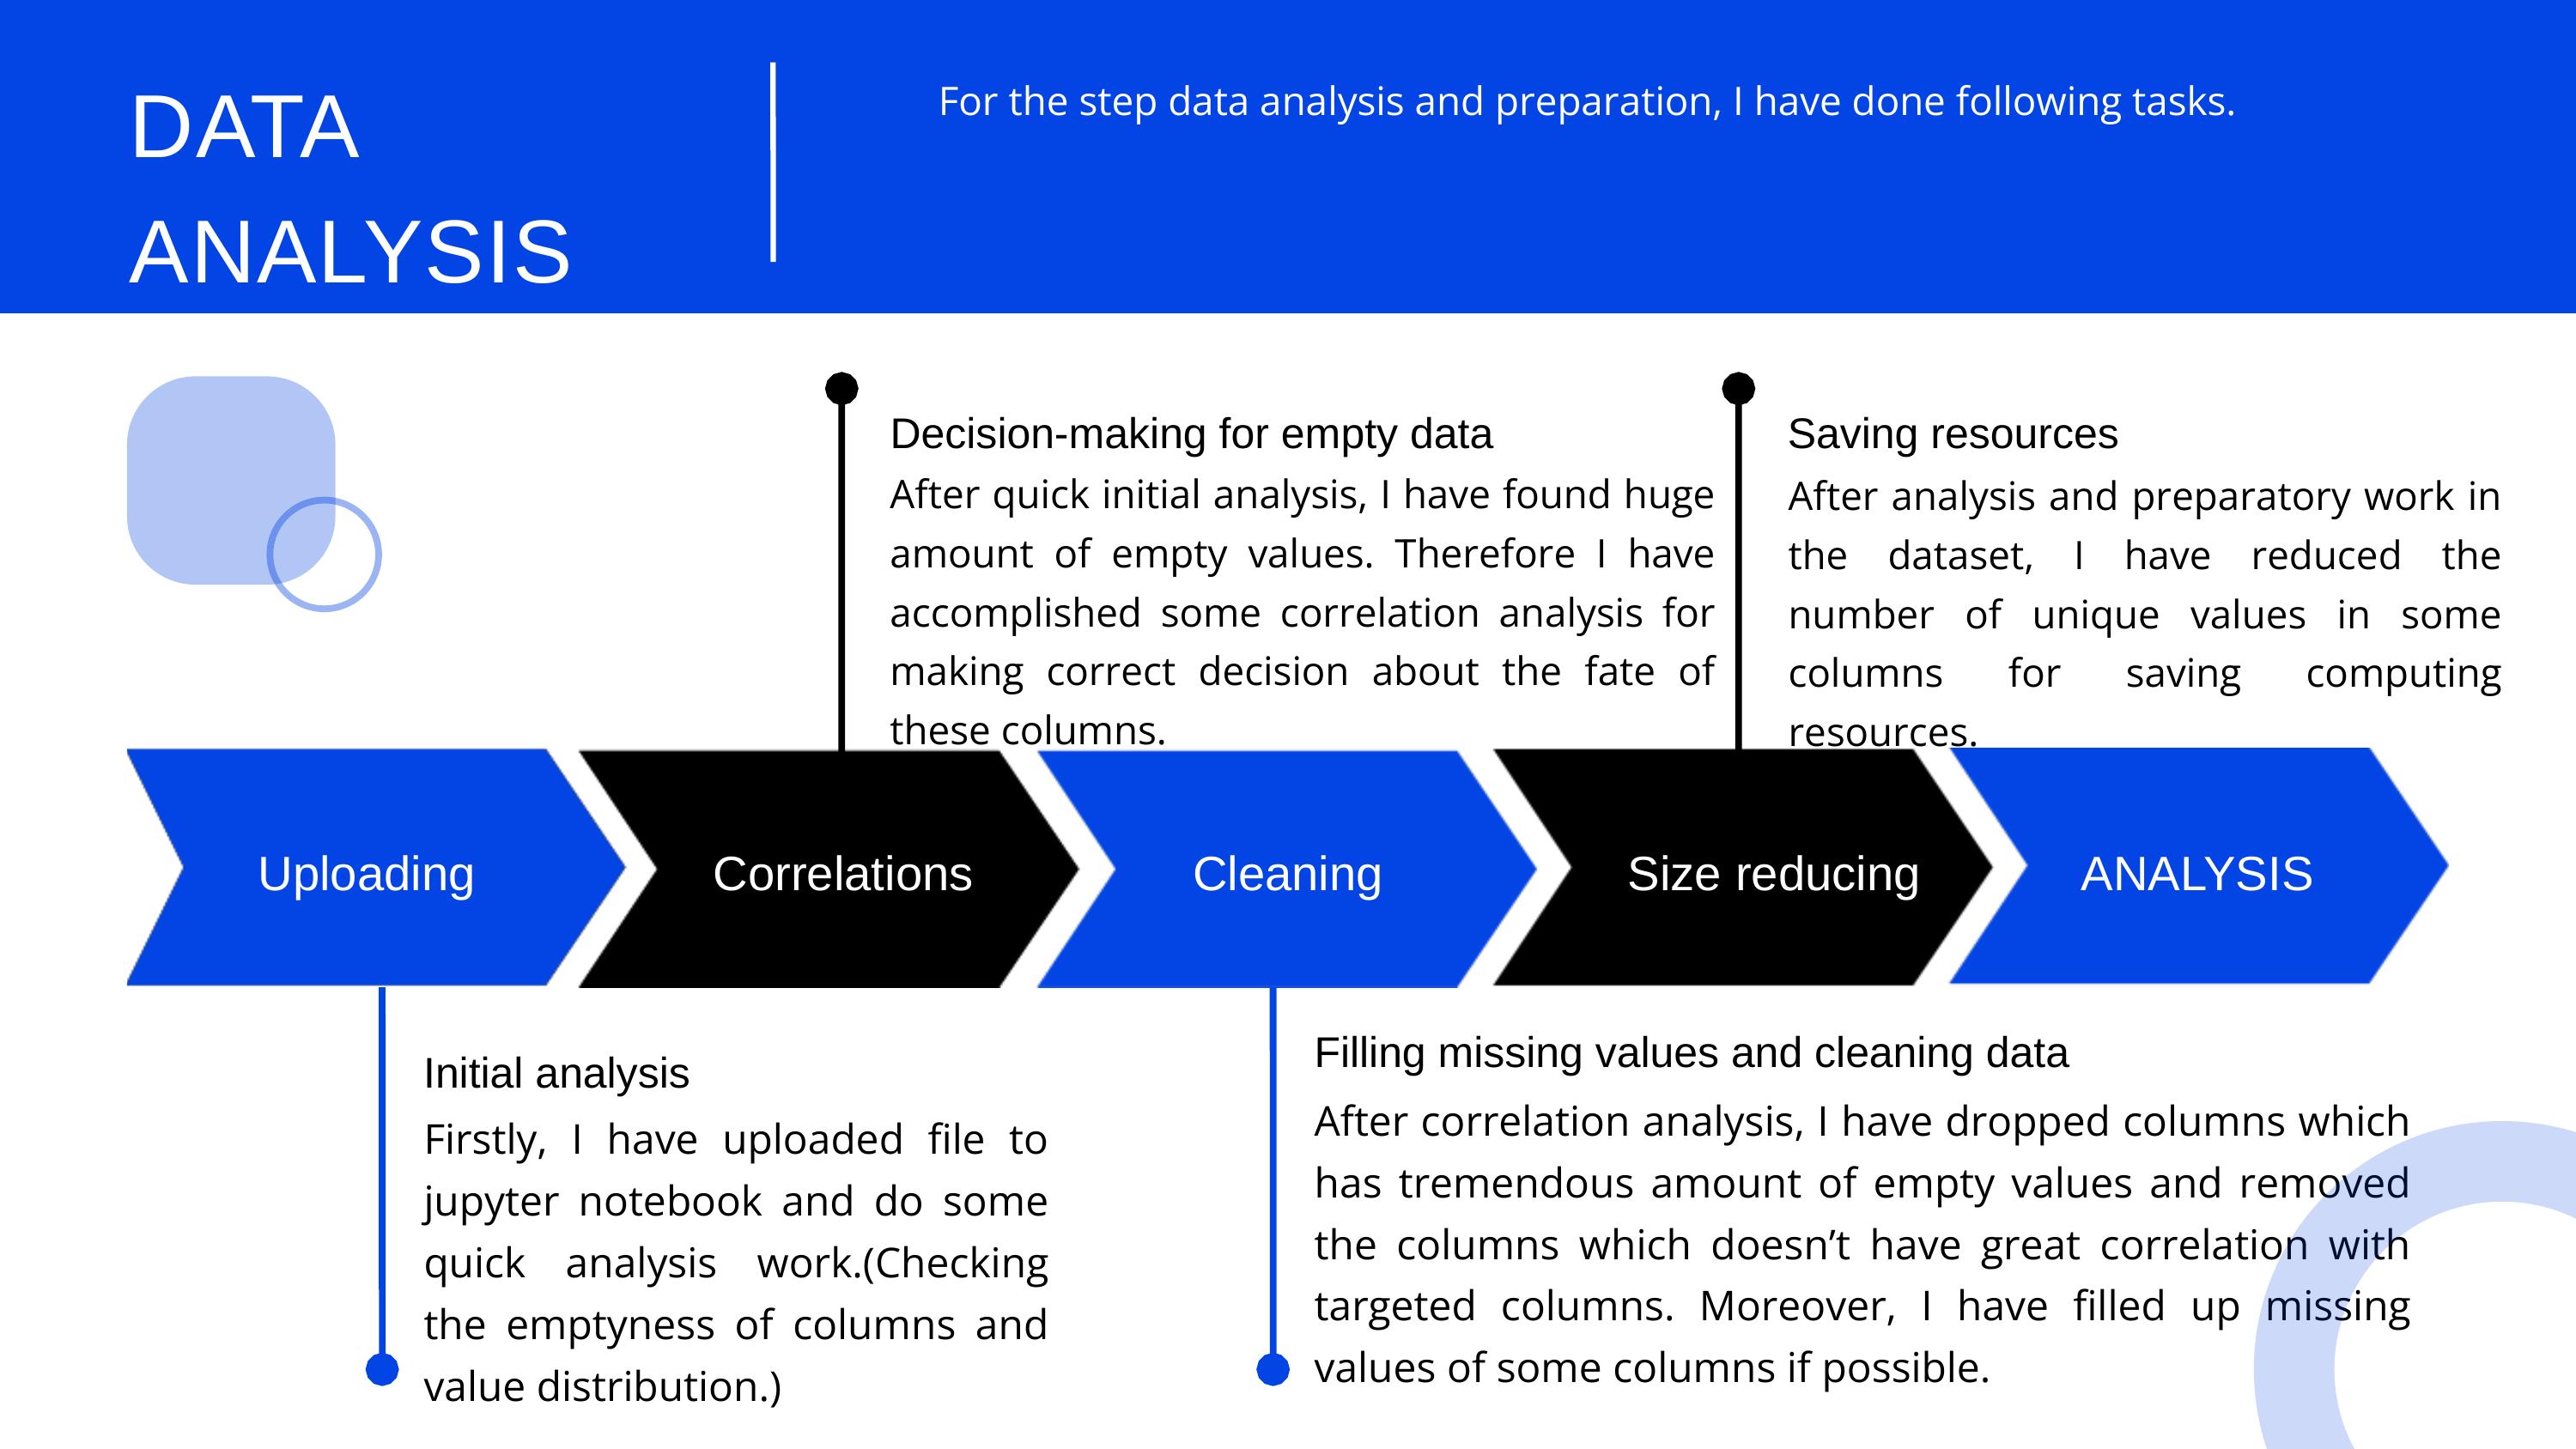

DATA ANALYSIS

For the step data analysis and preparation, I have done following tasks.

Decision-making for empty data
Saving resources
After quick initial analysis, I have found huge amount of empty values. Therefore I have accomplished some correlation analysis for making correct decision about the fate of these columns.
After analysis and preparatory work in the dataset, I have reduced the number of unique values in some columns for saving computing resources.

Uploading
Correlations
Cleaning
Size reducing
ANALYSIS

Filling missing values and cleaning data
Initial analysis
After correlation analysis, I have dropped columns which has tremendous amount of empty values and removed the columns which doesn’t have great correlation with targeted columns. Moreover, I have filled up missing values of some columns if possible.
Firstly, I have uploaded file to jupyter notebook and do some quick analysis work.(Checking the emptyness of columns and value distribution.)